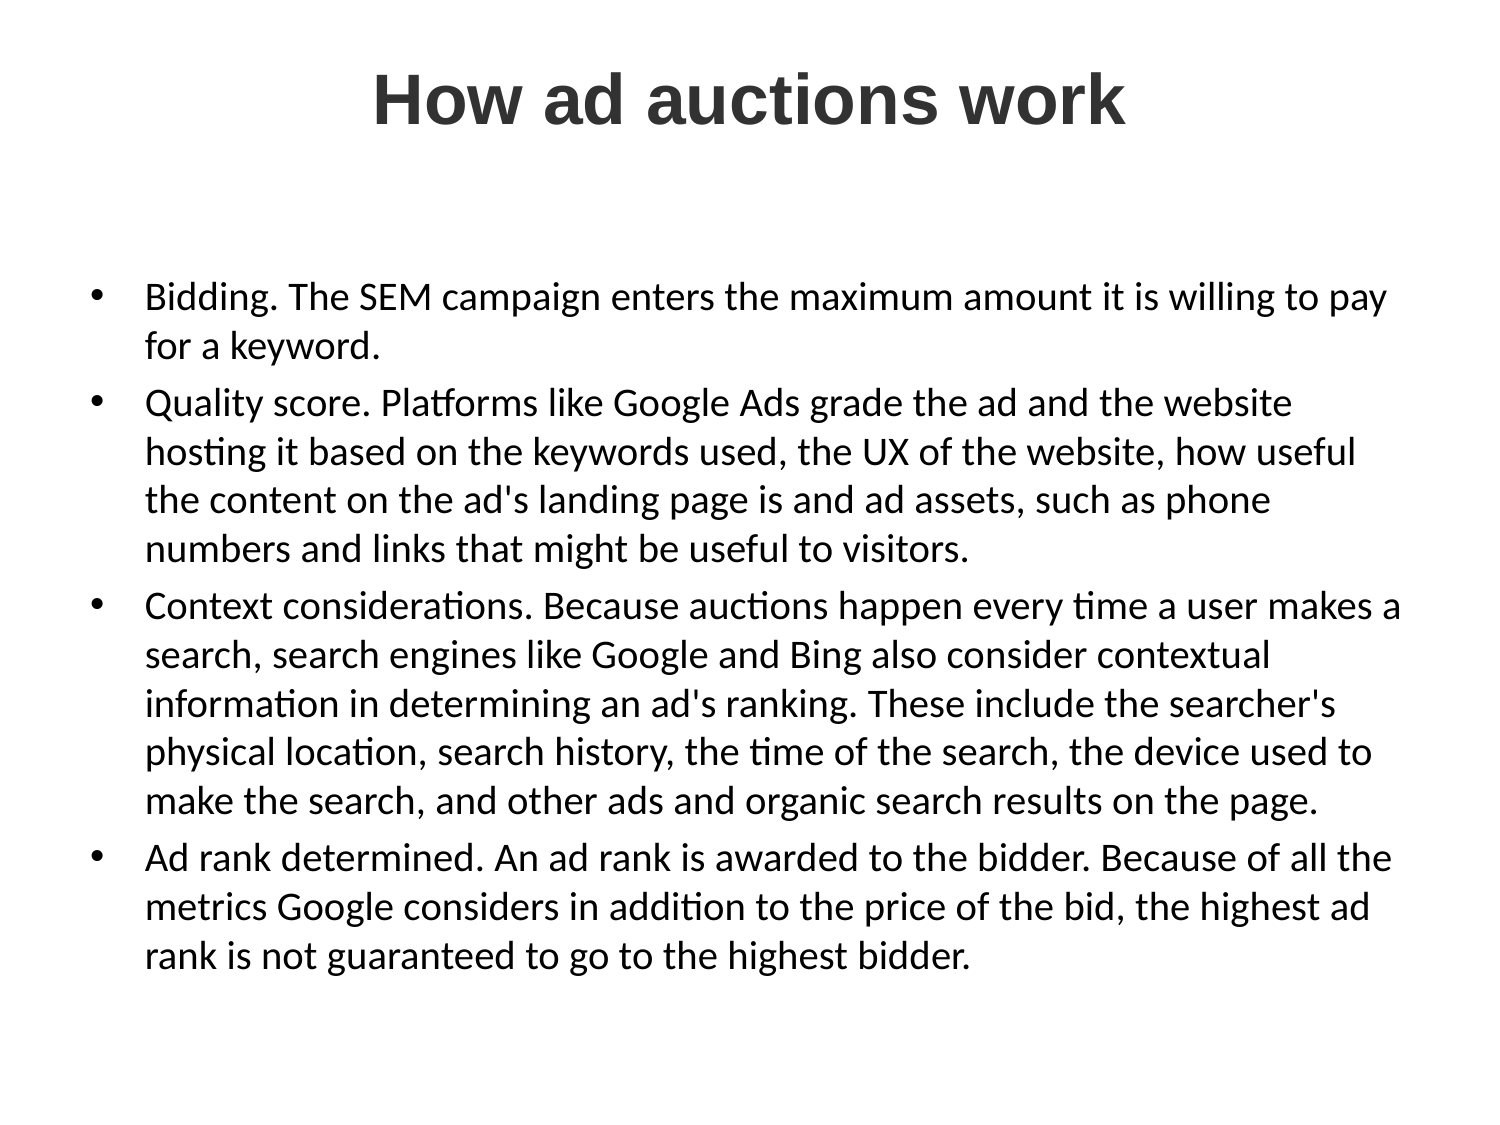

# How ad auctions work
Bidding. The SEM campaign enters the maximum amount it is willing to pay for a keyword.
Quality score. Platforms like Google Ads grade the ad and the website hosting it based on the keywords used, the UX of the website, how useful the content on the ad's landing page is and ad assets, such as phone numbers and links that might be useful to visitors.
Context considerations. Because auctions happen every time a user makes a search, search engines like Google and Bing also consider contextual information in determining an ad's ranking. These include the searcher's physical location, search history, the time of the search, the device used to make the search, and other ads and organic search results on the page.
Ad rank determined. An ad rank is awarded to the bidder. Because of all the metrics Google considers in addition to the price of the bid, the highest ad rank is not guaranteed to go to the highest bidder.